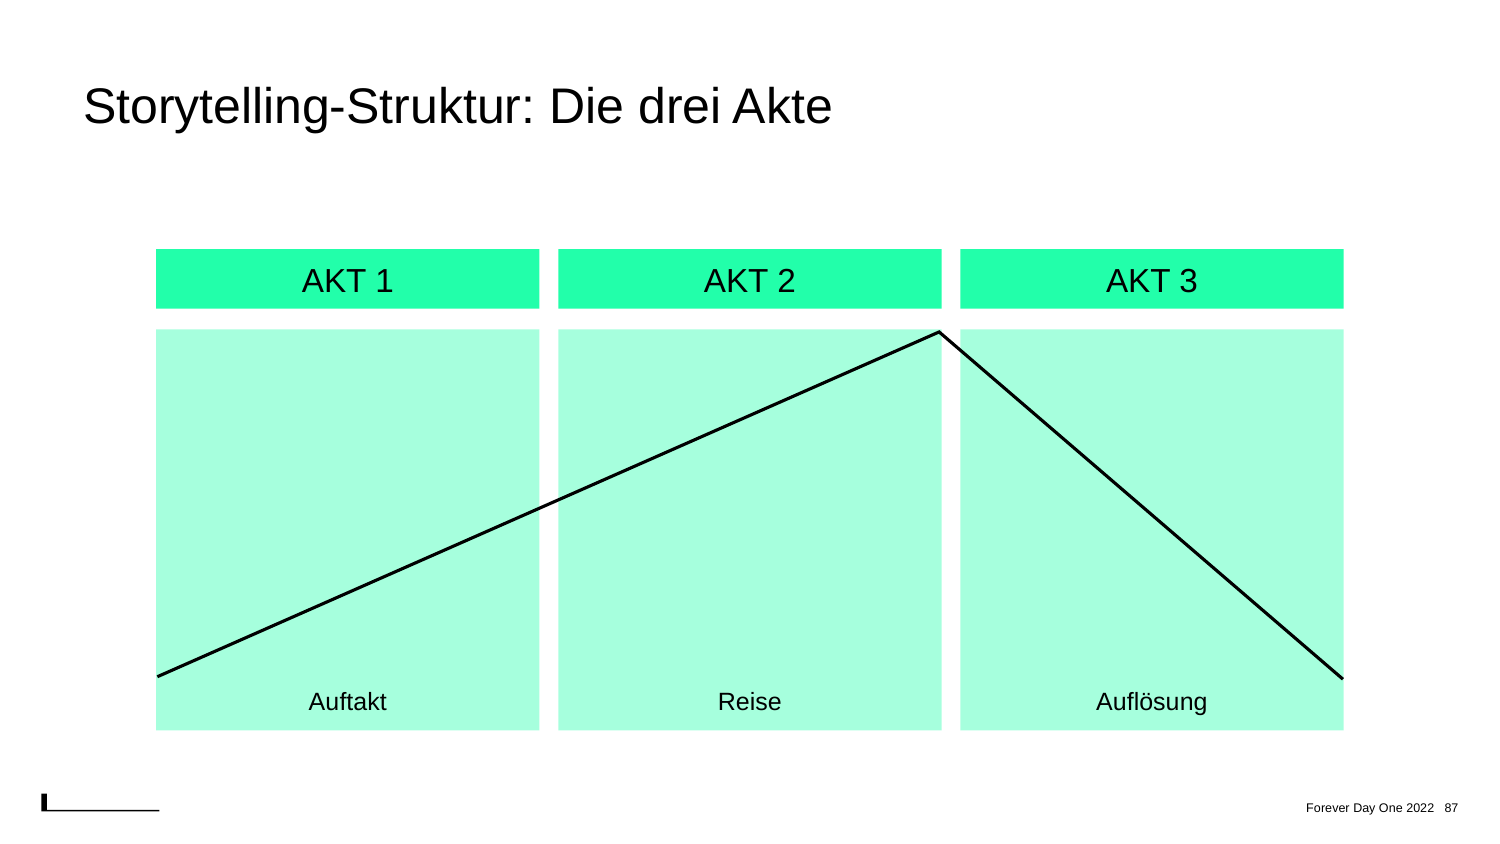

Storytelling-Struktur: Die drei Akte
AKT 1
AKT 2
AKT 3
Auftakt
Reise
Auflösung
Forever Day One 2022   87